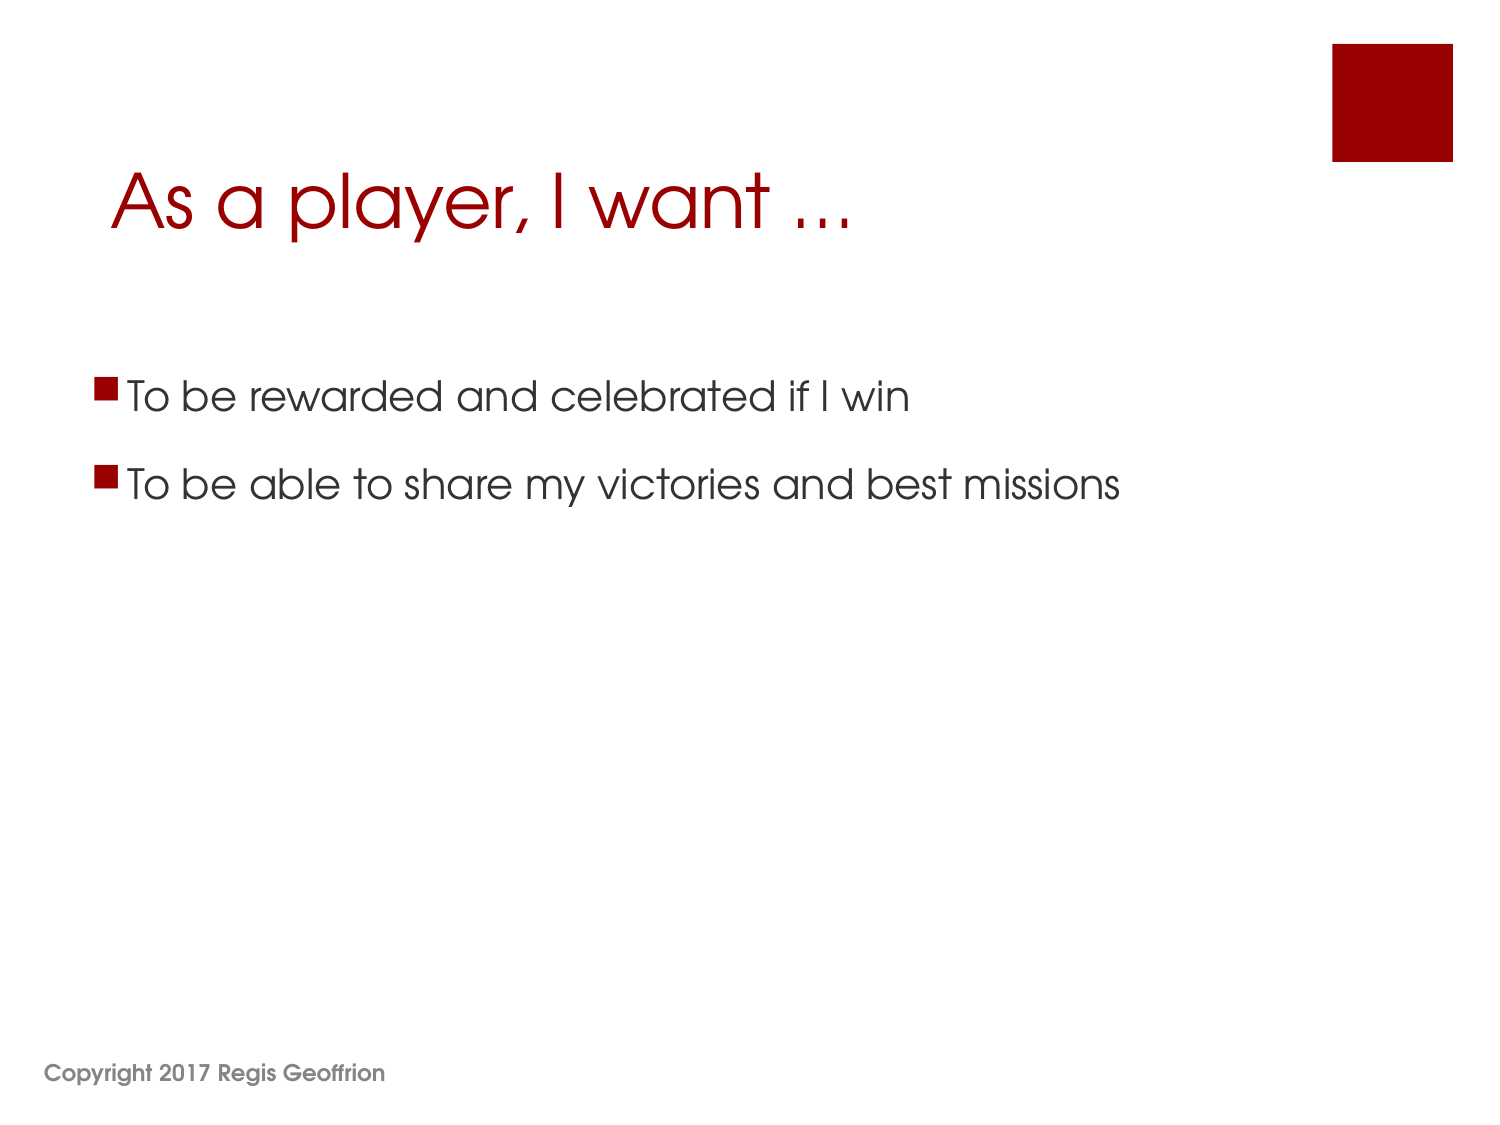

# As a player, I want …
To be rewarded and celebrated if I win
To be able to share my victories and best missions

Copyright 2017 Regis Geoffrion